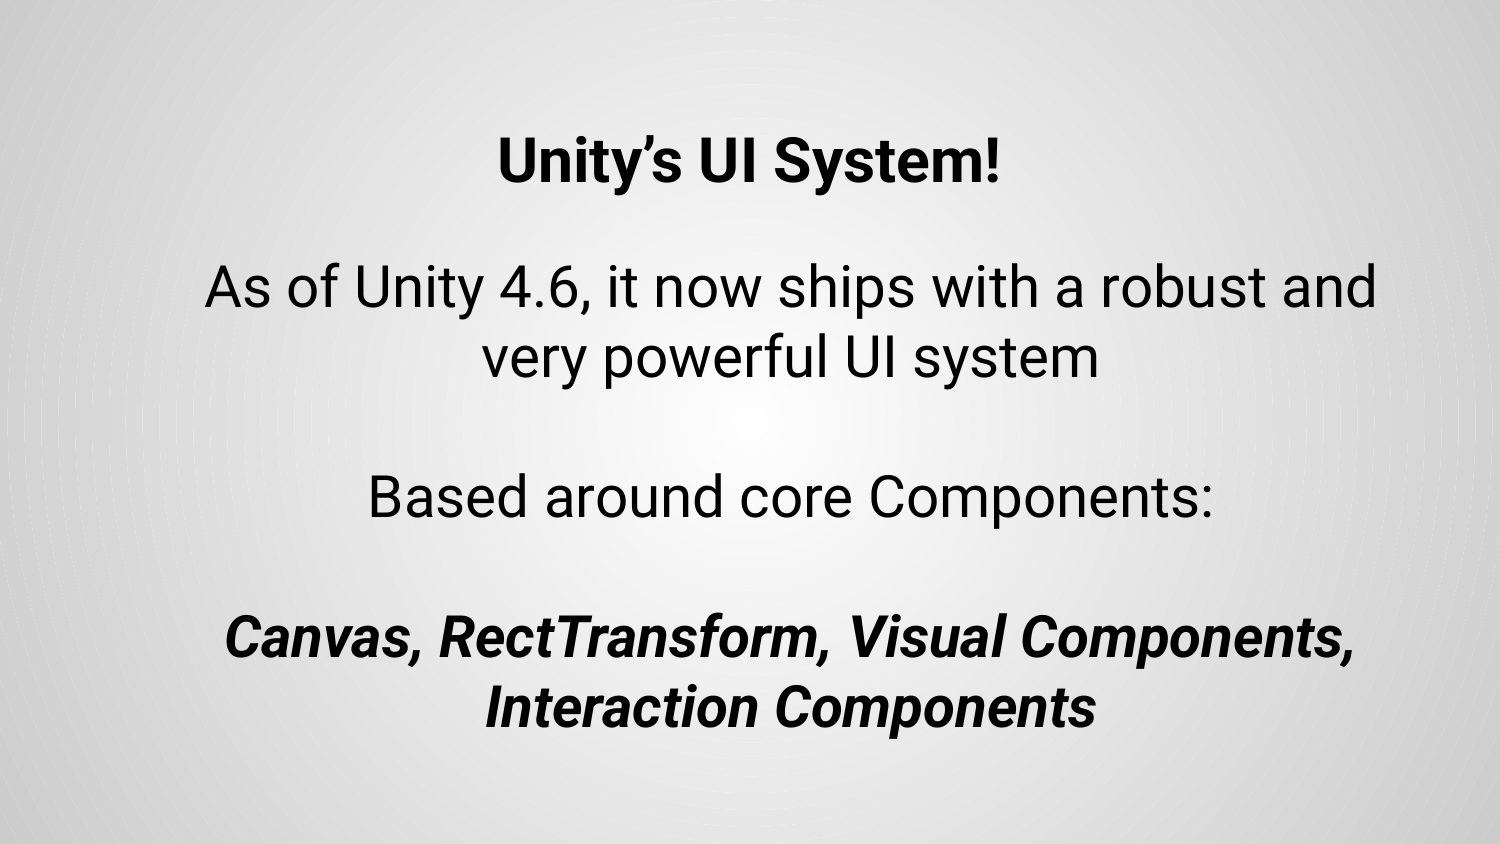

Unity’s UI System!
As of Unity 4.6, it now ships with a robust and very powerful UI system

Based around core Components:
Canvas, RectTransform, Visual Components, Interaction Components